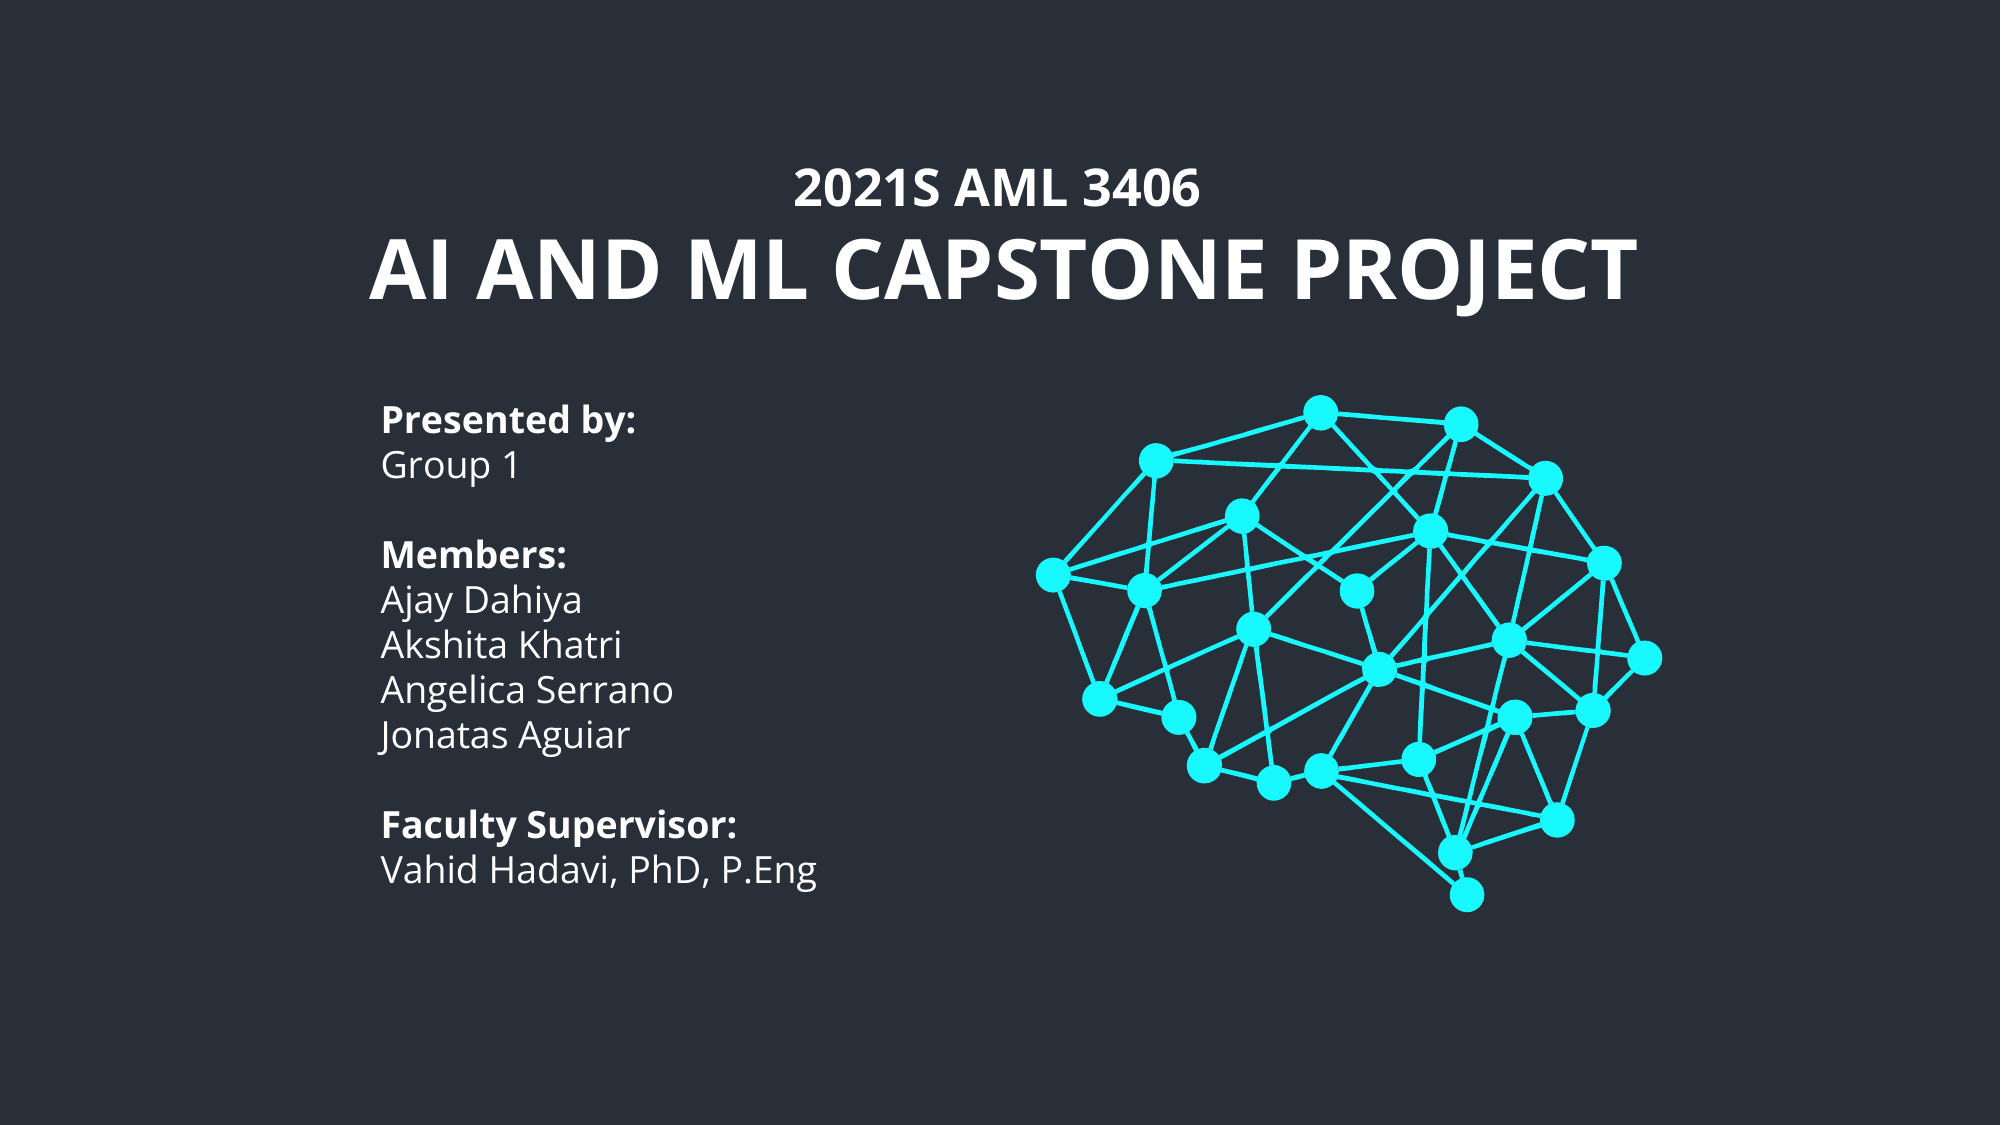

2021S AML 3406
AI AND ML CAPSTONE PROJECT
Presented by:
Group 1

Members:
Ajay Dahiya
Akshita Khatri
Angelica Serrano
Jonatas Aguiar

Faculty Supervisor:
Vahid Hadavi, PhD, P.Eng